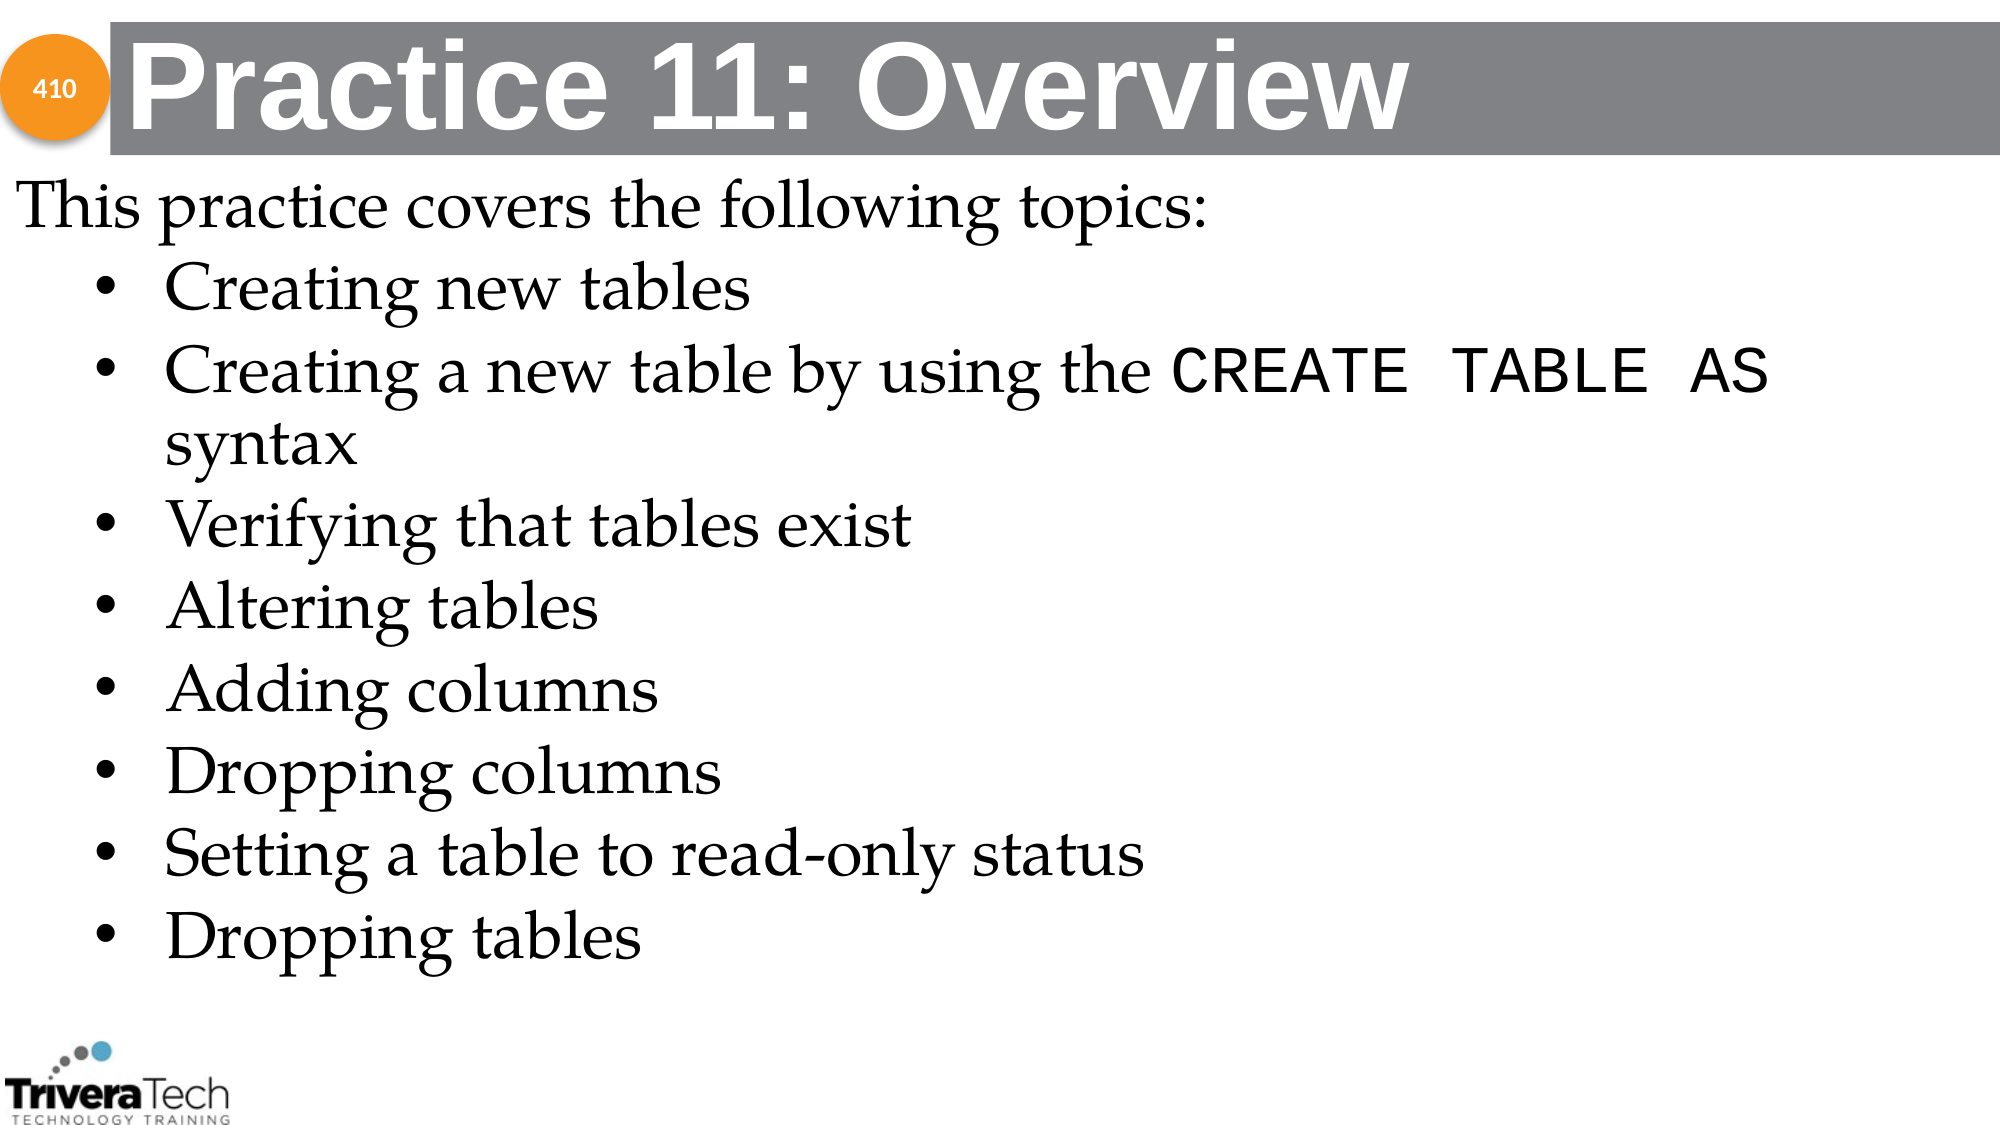

# Practice 11: Overview
410
This practice covers the following topics:
Creating new tables
Creating a new table by using the CREATE TABLE AS syntax
Verifying that tables exist
Altering tables
Adding columns
Dropping columns
Setting a table to read-only status
Dropping tables